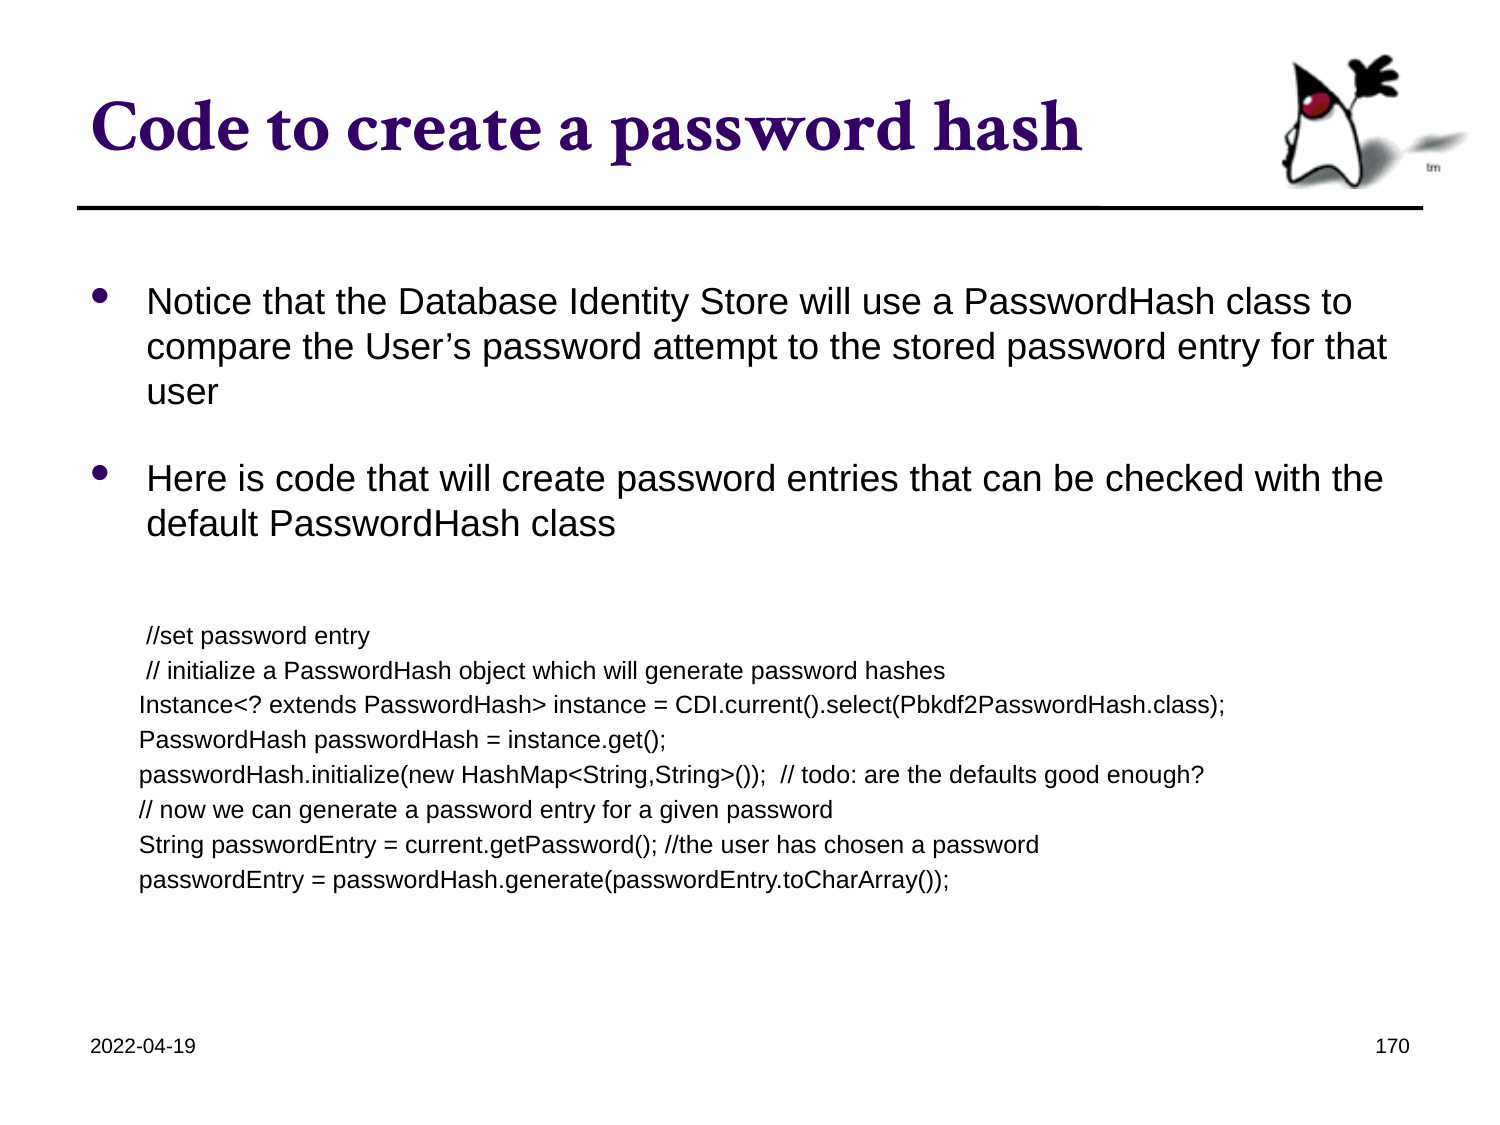

# Code to create a password hash

Notice that the Database Identity Store will use a PasswordHash class to compare the User’s password attempt to the stored password entry for that user

Here is code that will create password entries that can be checked with the default PasswordHash class

        //set password entry
        // initialize a PasswordHash object which will generate password hashes
       Instance<? extends PasswordHash> instance = CDI.current().select(Pbkdf2PasswordHash.class);
       PasswordHash passwordHash = instance.get();
       passwordHash.initialize(new HashMap<String,String>());  // todo: are the defaults good enough?
       // now we can generate a password entry for a given password
       String passwordEntry = current.getPassword(); //the user has chosen a password
       passwordEntry = passwordHash.generate(passwordEntry.toCharArray());
2022-04-19
170